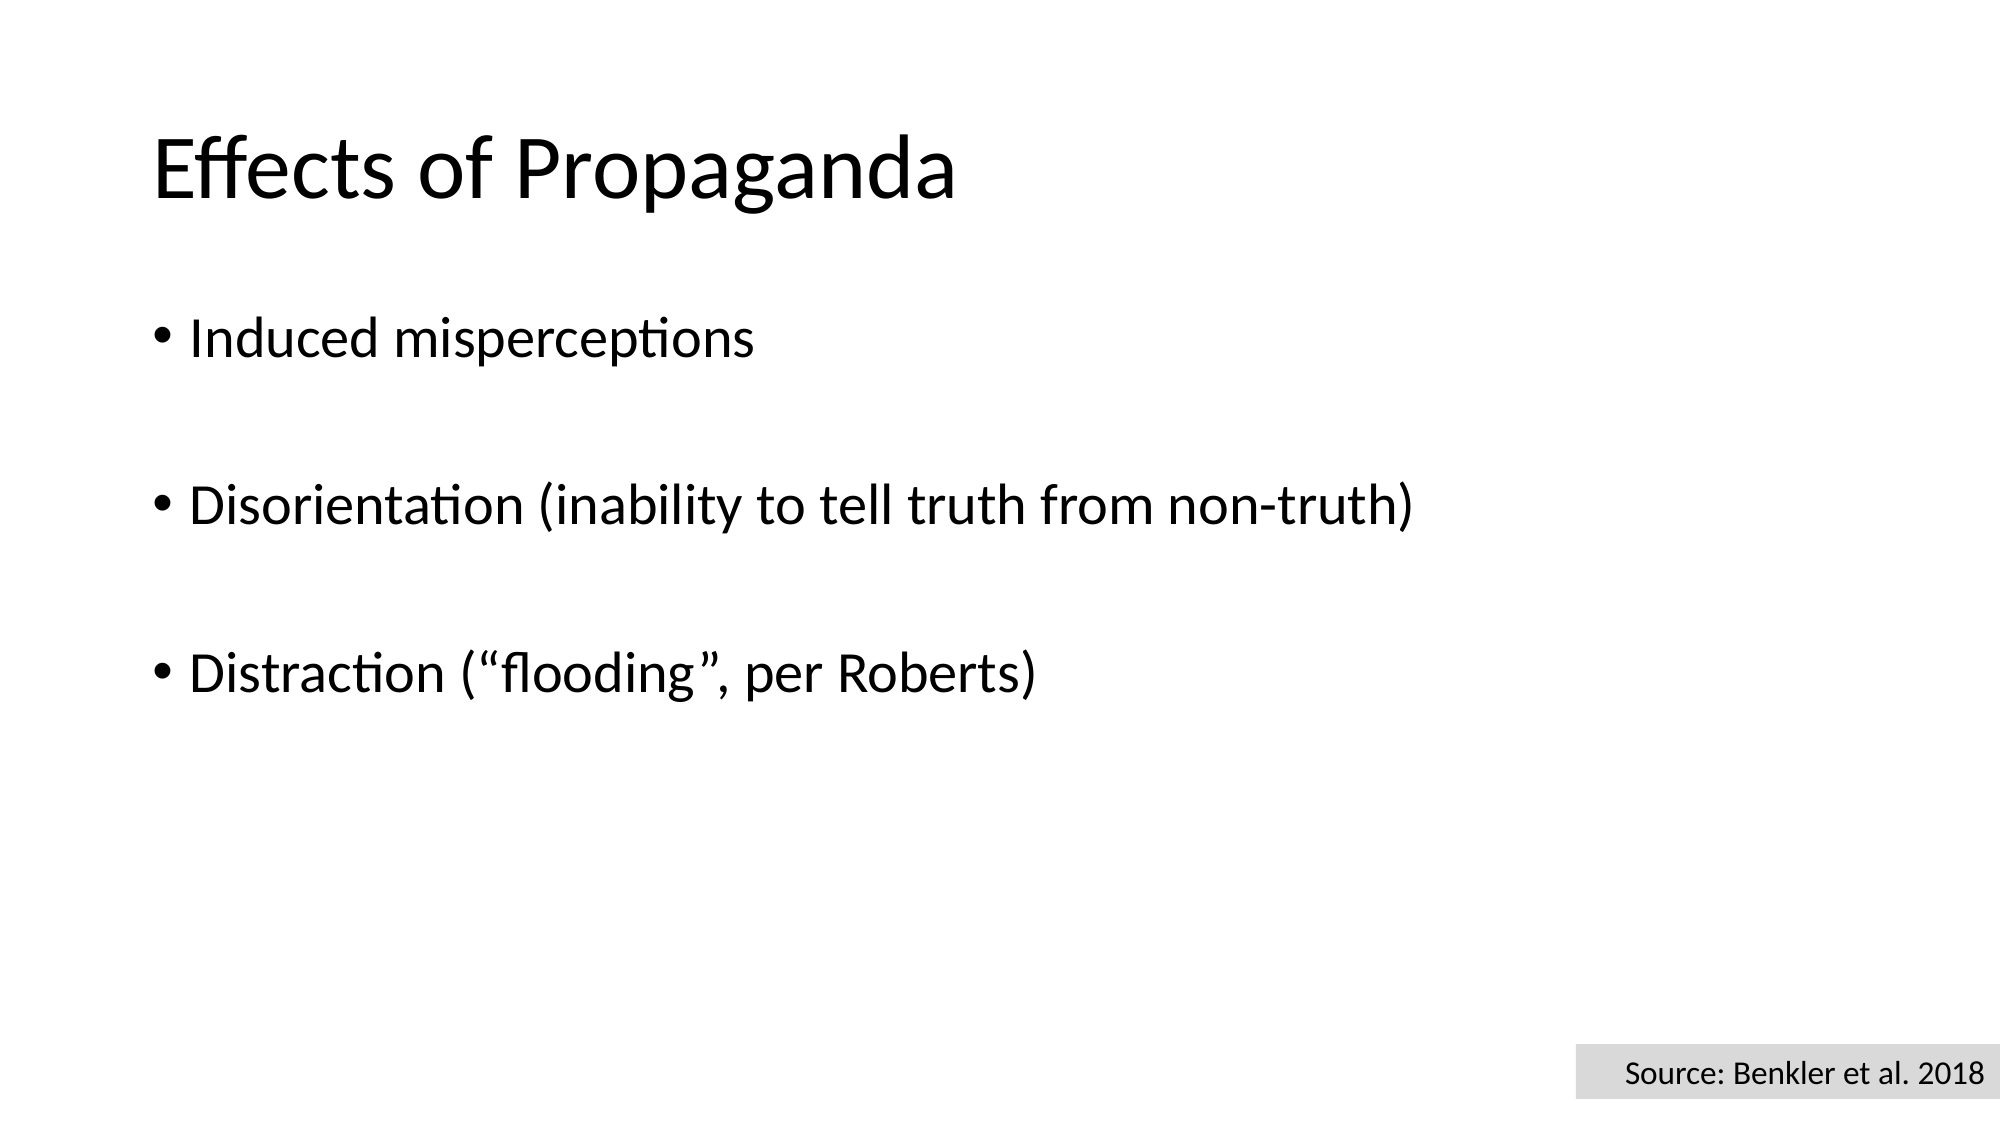

# Effects of Propaganda
Induced misperceptions

Disorientation (inability to tell truth from non-truth)

Distraction (“flooding”, per Roberts)
Source: Benkler et al. 2018